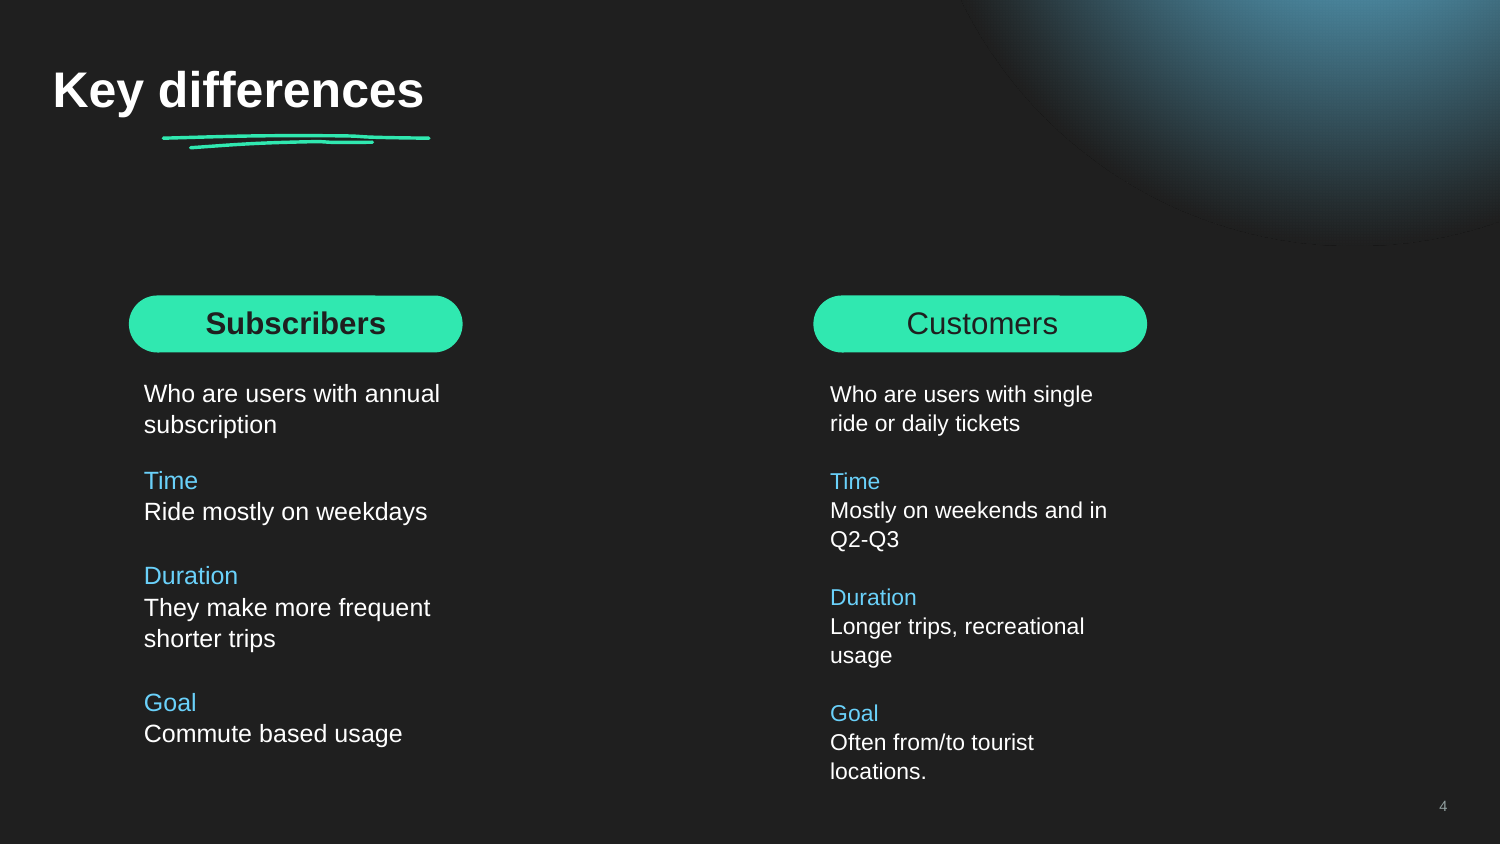

# Key differences

Subscribers
Customers
Who are users with annual subscription

Time
Ride mostly on weekdays

Duration
They make more frequent shorter trips

Goal
Commute based usage
Who are users with single ride or daily tickets

Time
Mostly on weekends and in Q2-Q3

Duration
Longer trips, recreational usage

Goal
Often from/to tourist locations.